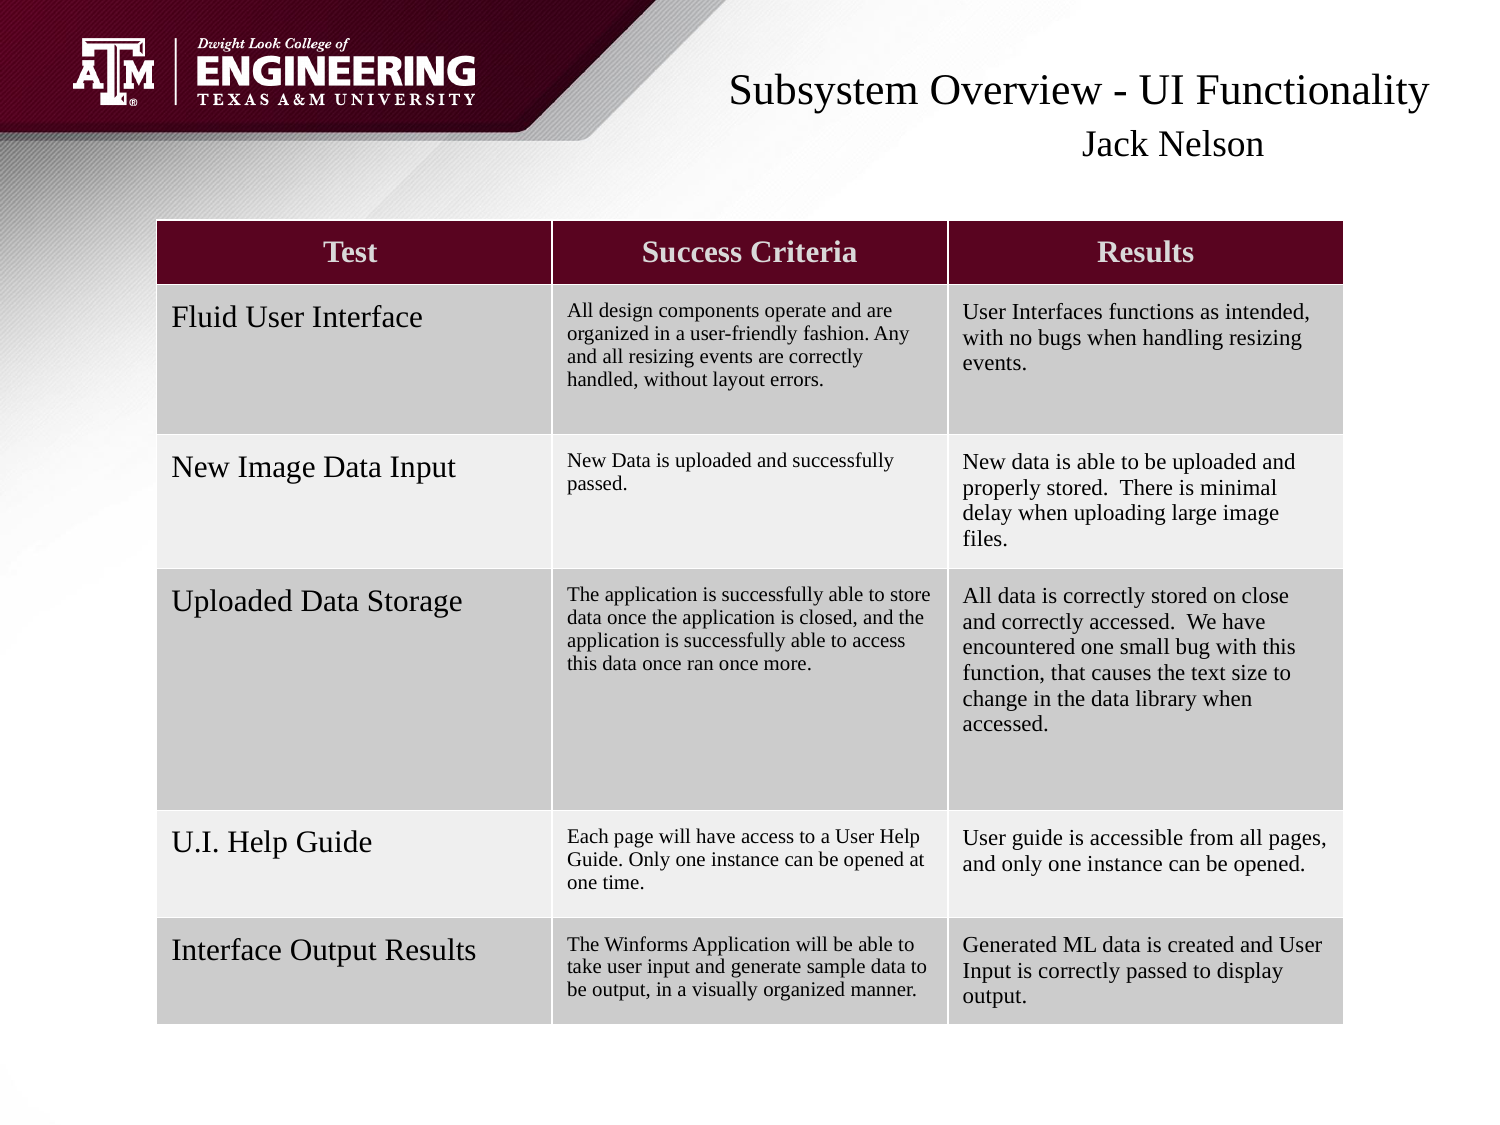

# Subsystem Overview - UI Functionality
Jack Nelson
| Test | Success Criteria | Results |
| --- | --- | --- |
| Fluid User Interface | All design components operate and are organized in a user-friendly fashion. Any and all resizing events are correctly handled, without layout errors. | User Interfaces functions as intended, with no bugs when handling resizing events. |
| New Image Data Input | New Data is uploaded and successfully passed. | New data is able to be uploaded and properly stored. There is minimal delay when uploading large image files. |
| Uploaded Data Storage | The application is successfully able to store data once the application is closed, and the application is successfully able to access this data once ran once more. | All data is correctly stored on close and correctly accessed. We have encountered one small bug with this function, that causes the text size to change in the data library when accessed. |
| U.I. Help Guide | Each page will have access to a User Help Guide. Only one instance can be opened at one time. | User guide is accessible from all pages, and only one instance can be opened. |
| Interface Output Results | The Winforms Application will be able to take user input and generate sample data to be output, in a visually organized manner. | Generated ML data is created and User Input is correctly passed to display output. |